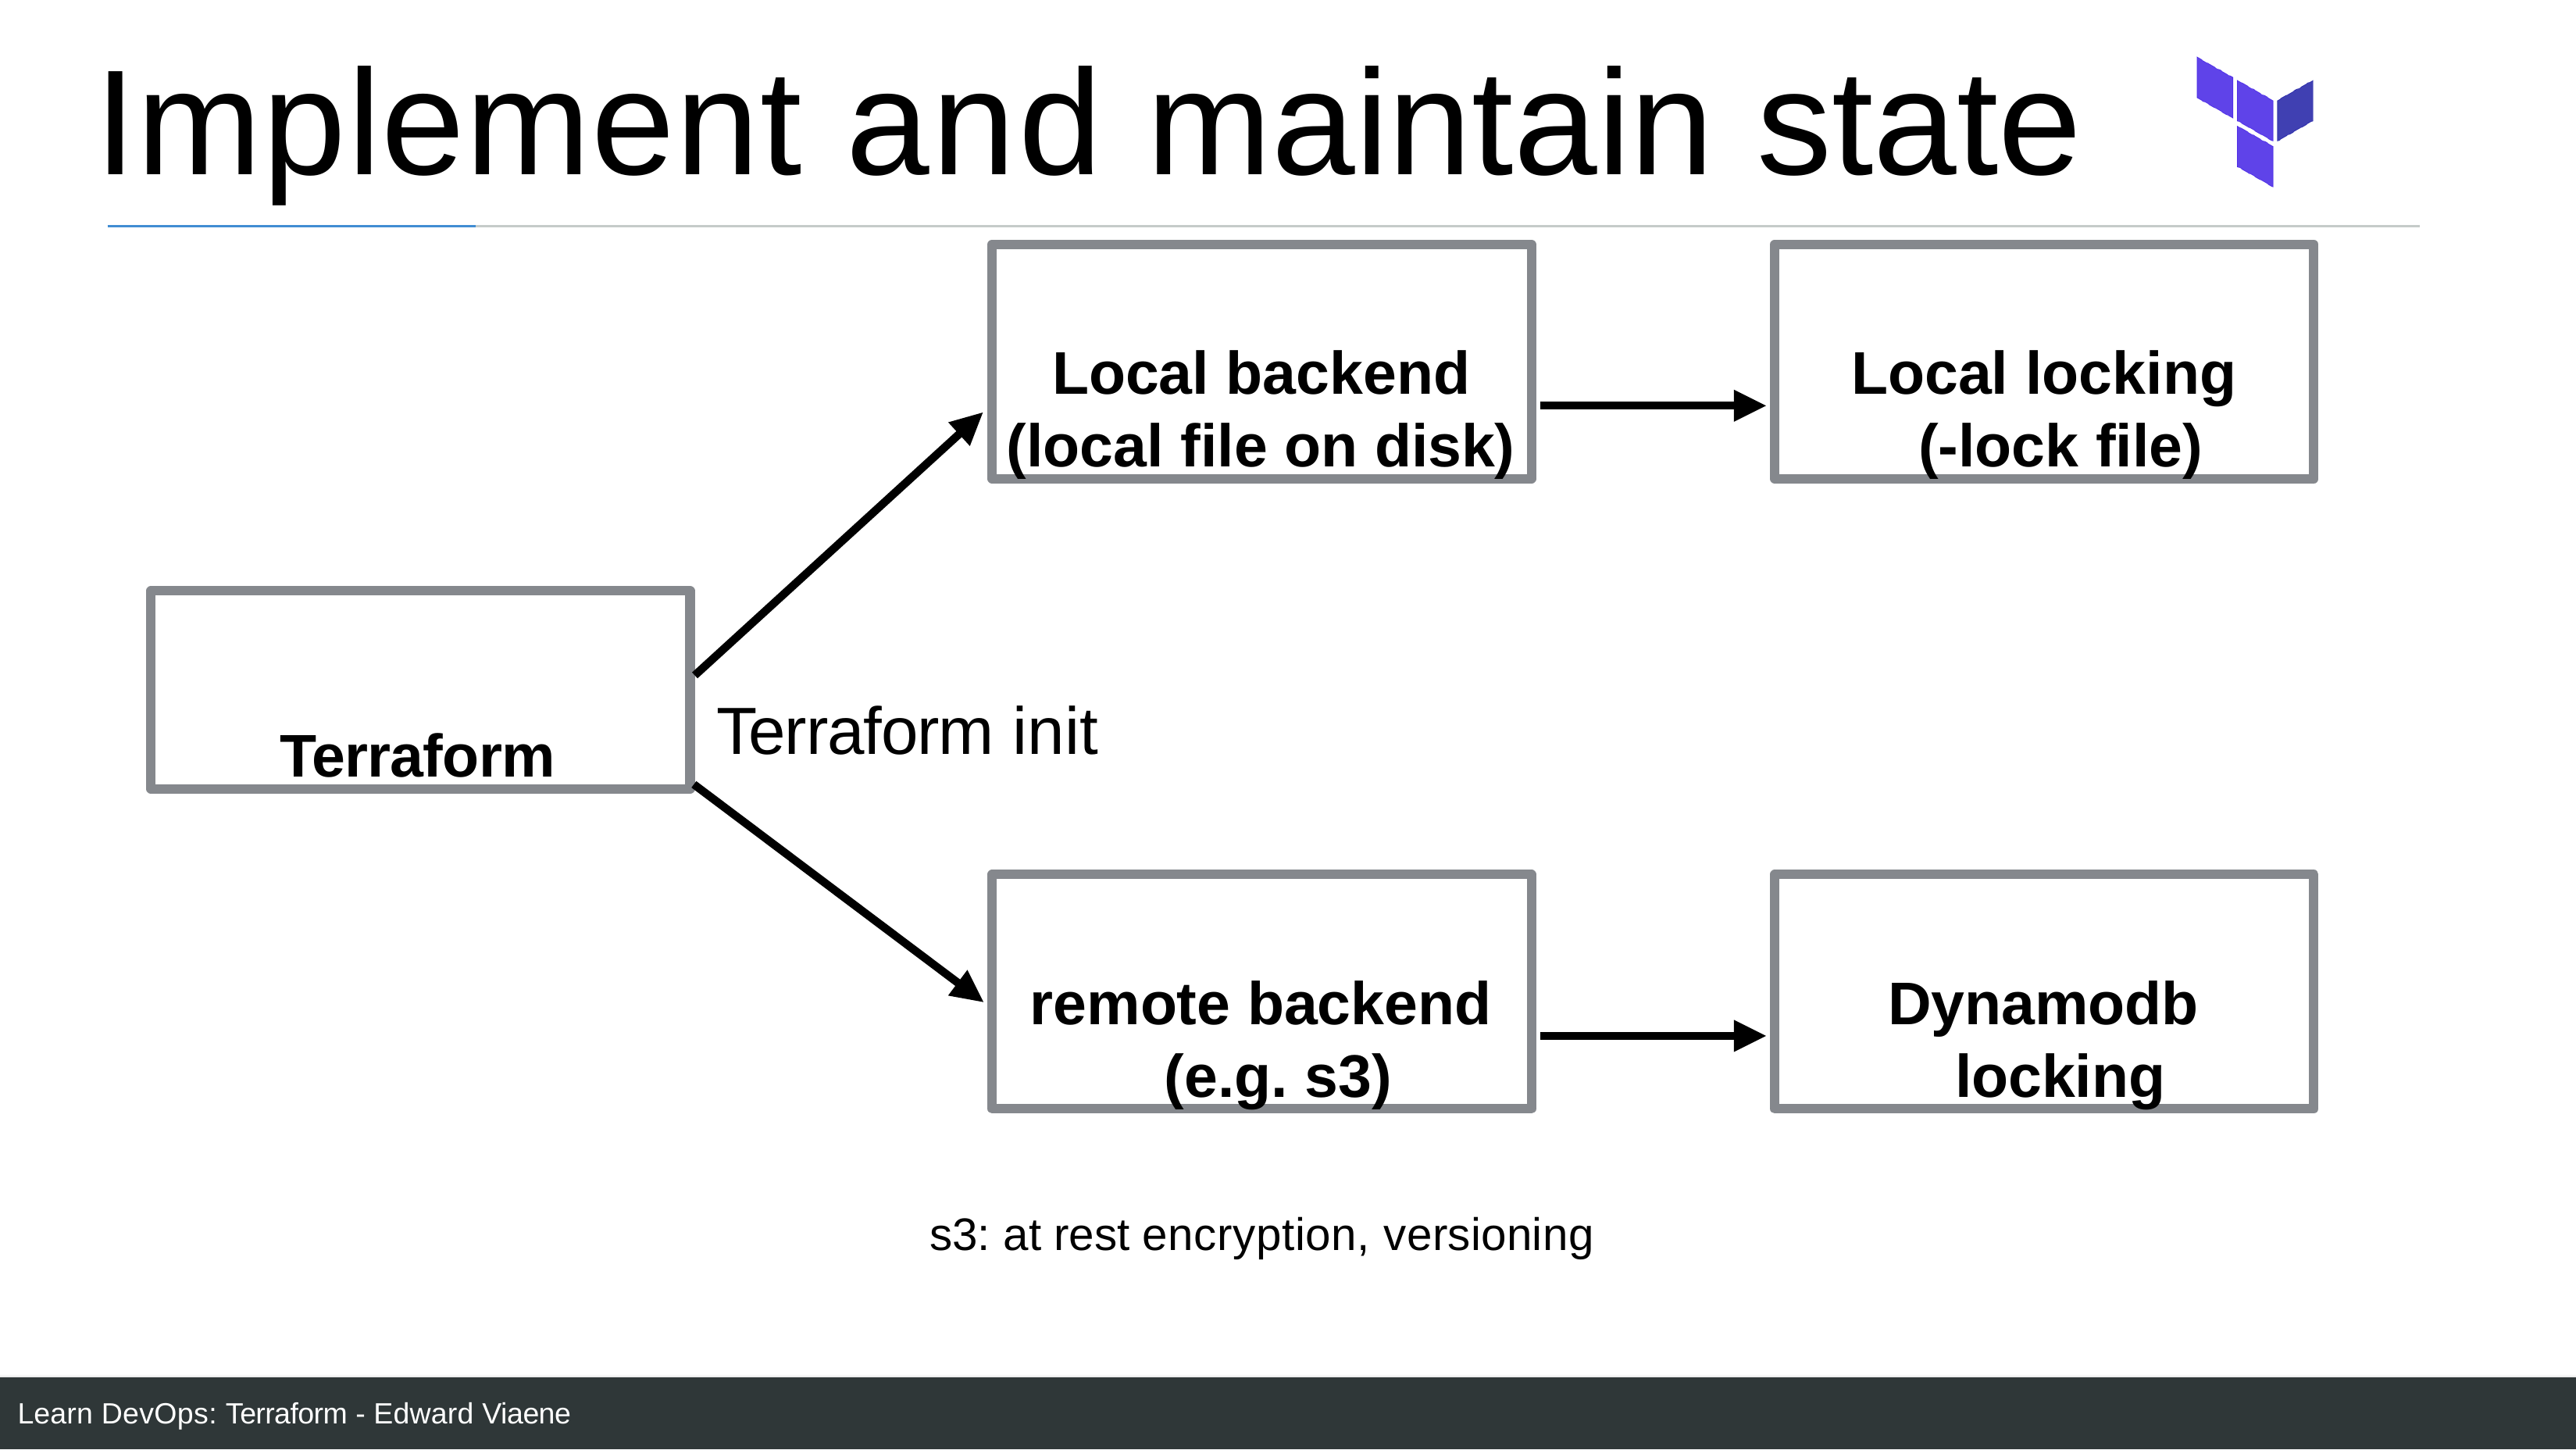

# Implement and maintain state

Local backend  (local file on disk)

Local locking  (-lock file)

Terraform
Terraform init

remote backend  (e.g. s3)

Dynamodb  locking

s3: at rest encryption, versioning
Learn DevOps: Terraform - Edward Viaene